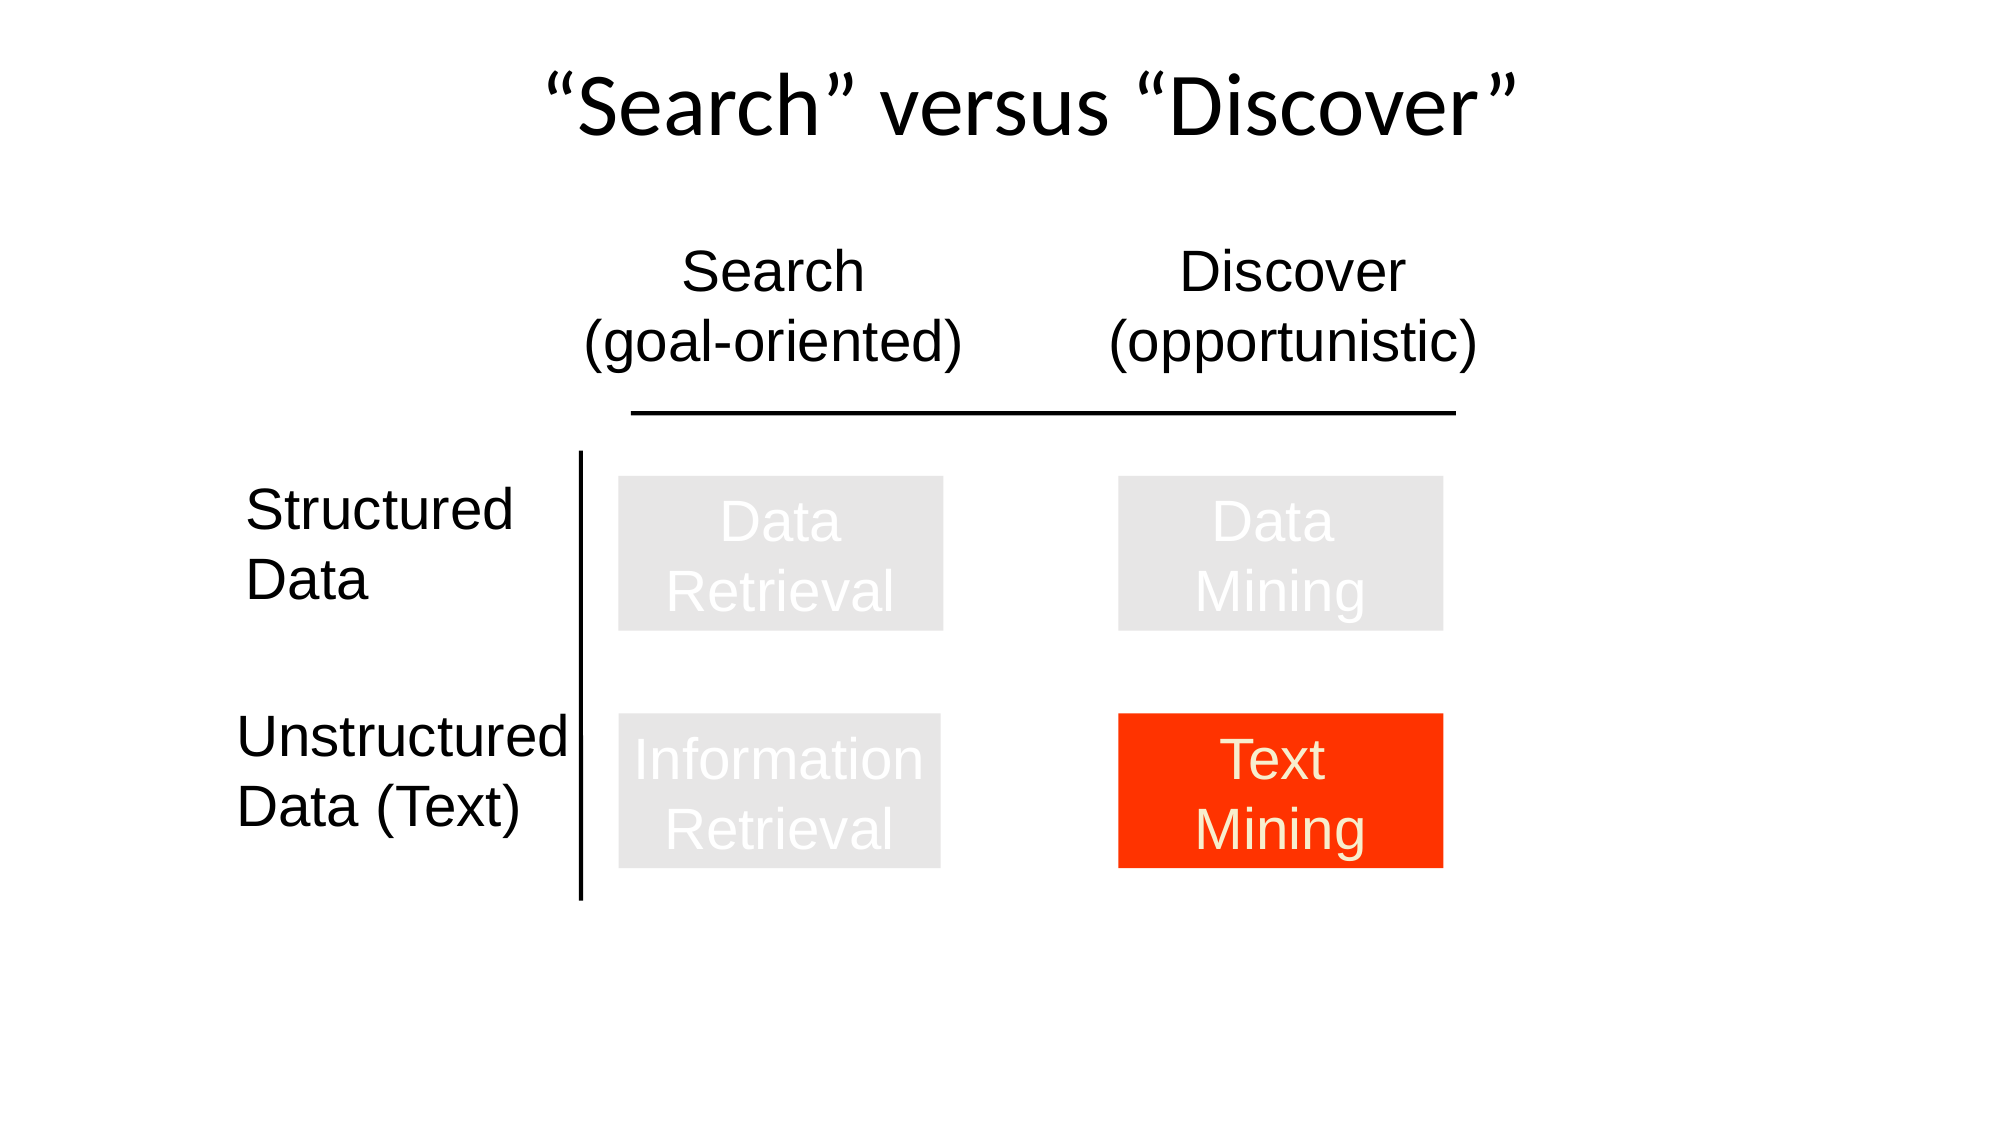

# “Search” versus “Discover”
Search
(goal-oriented)
Discover
(opportunistic)

Structured
Data
Data
Retrieval
Data
Mining
Unstructured
Data (Text)
Information
Retrieval
Text
Mining